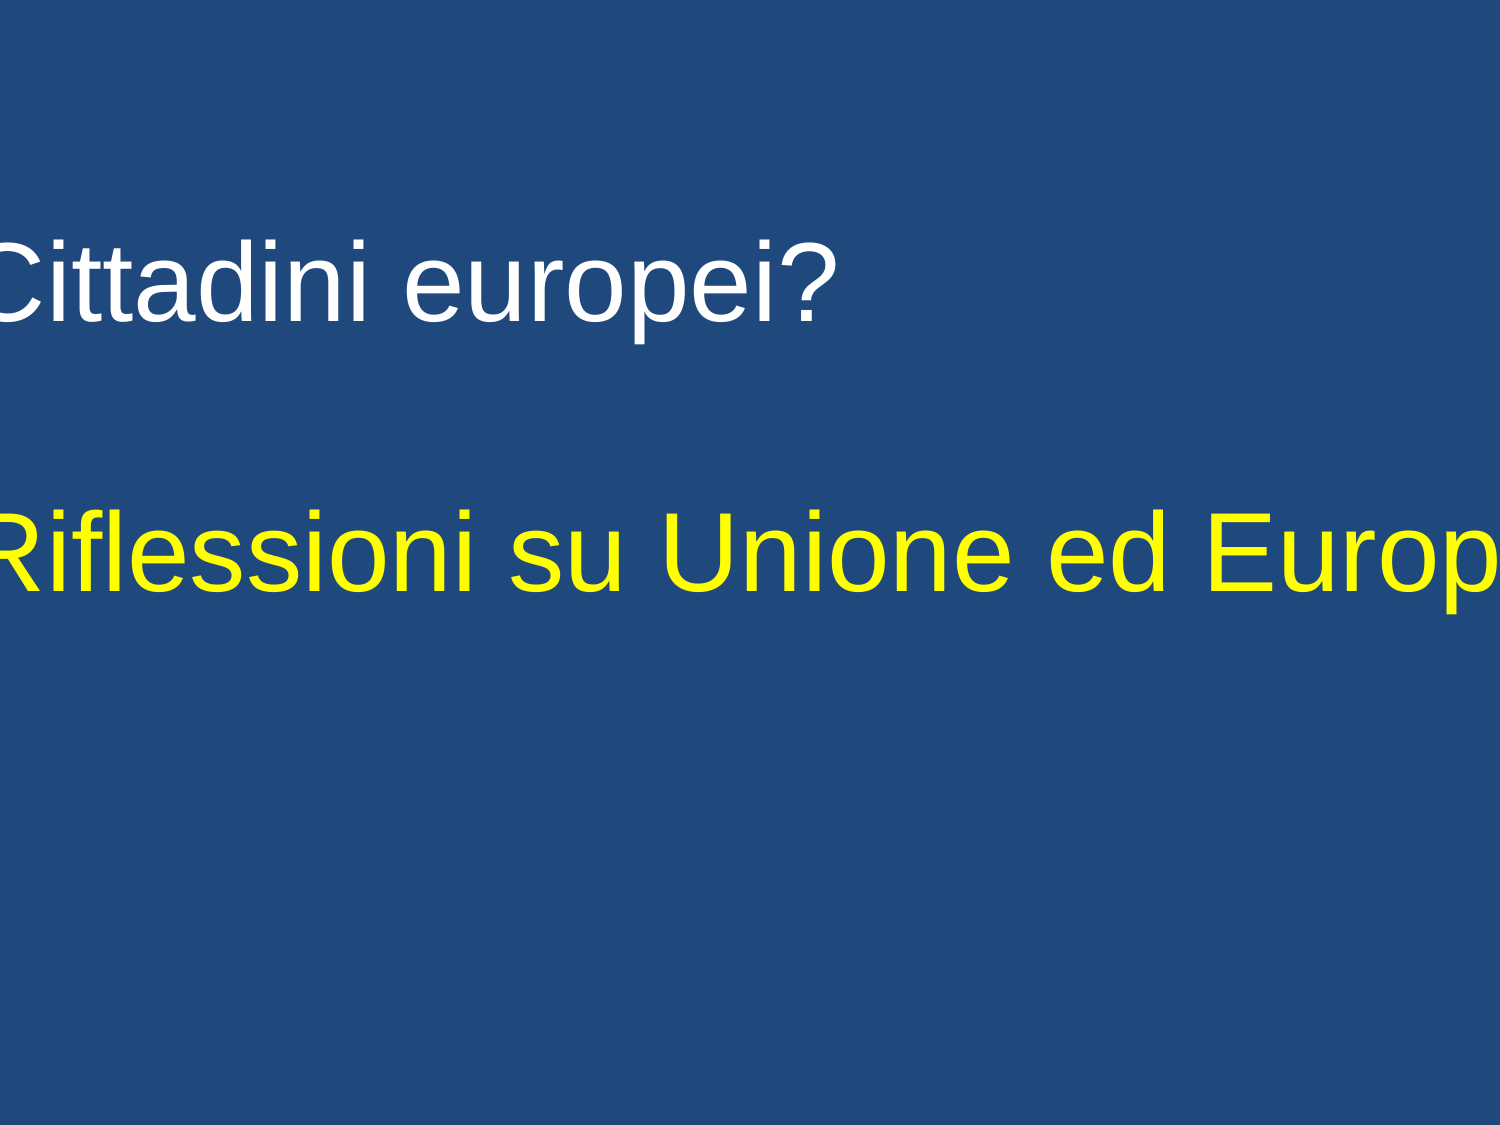

Cittadini europei?

Riflessioni su Unione ed Europa